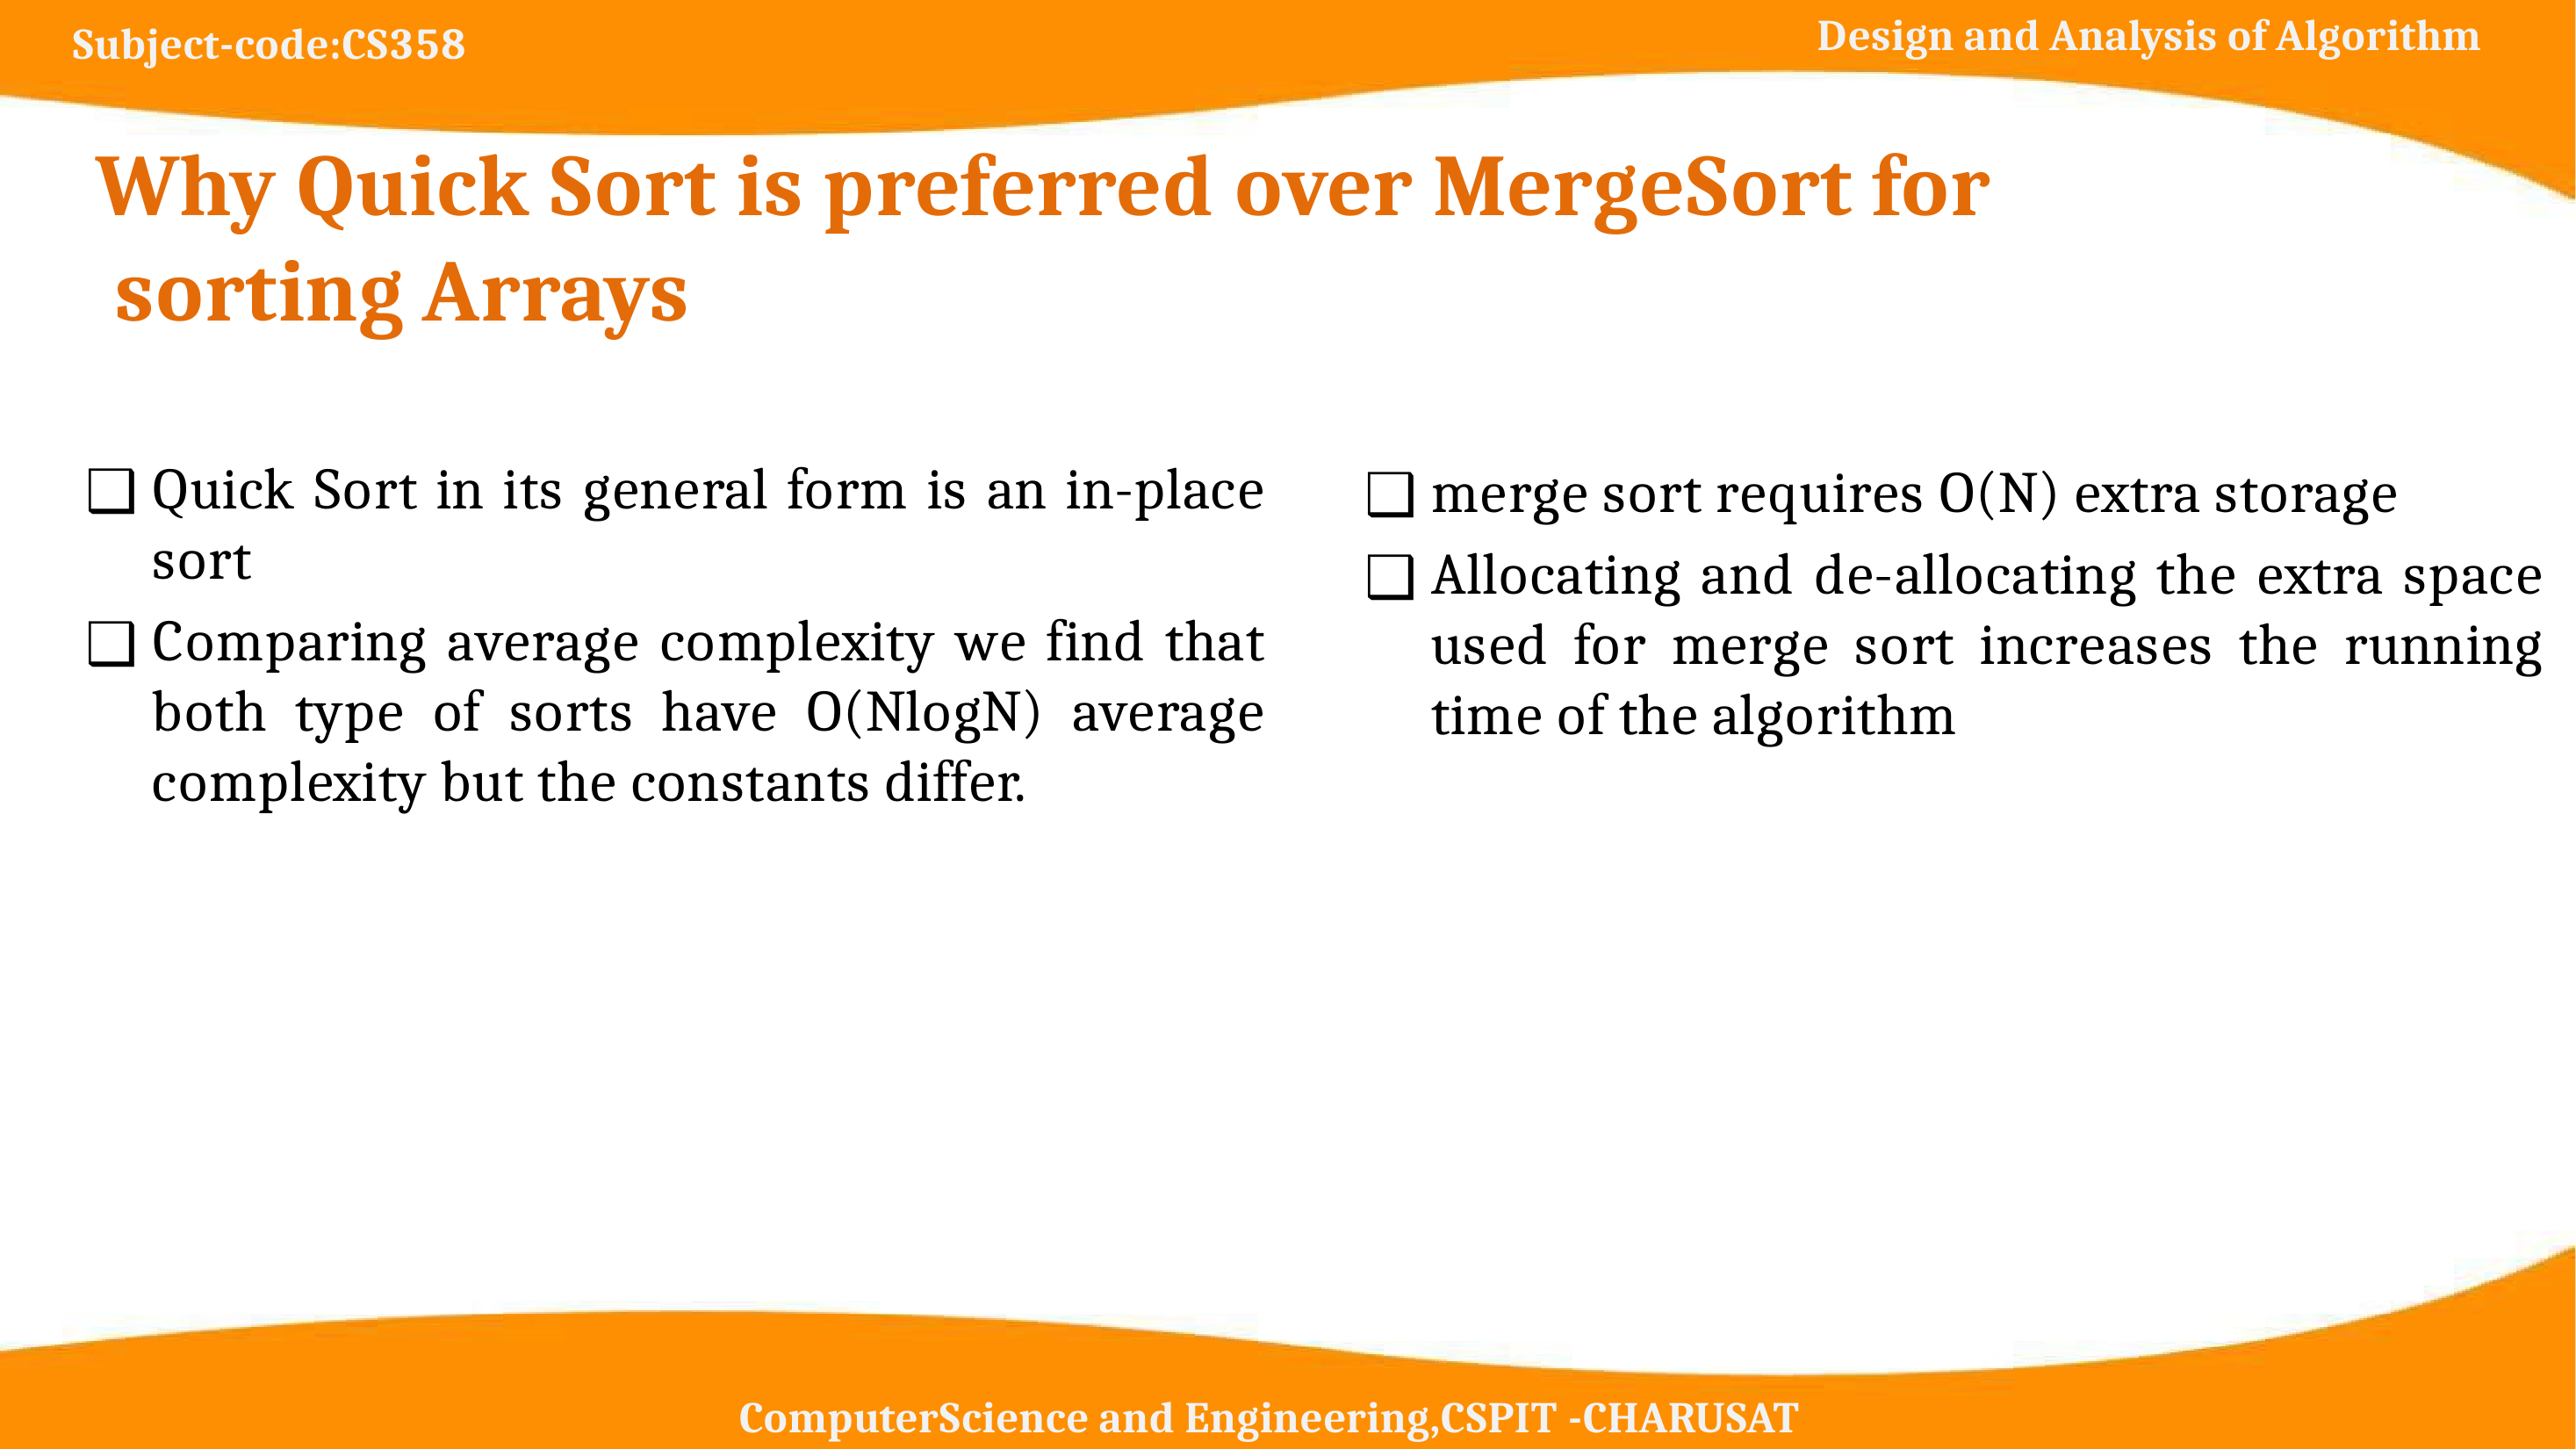

# Why Quick Sort is preferred over MergeSort for sorting Arrays
Quick Sort in its general form is an in-place sort
Comparing average complexity we find that both type of sorts have O(NlogN) average complexity but the constants differ.
merge sort requires O(N) extra storage
Allocating and de-allocating the extra space used for merge sort increases the running time of the algorithm